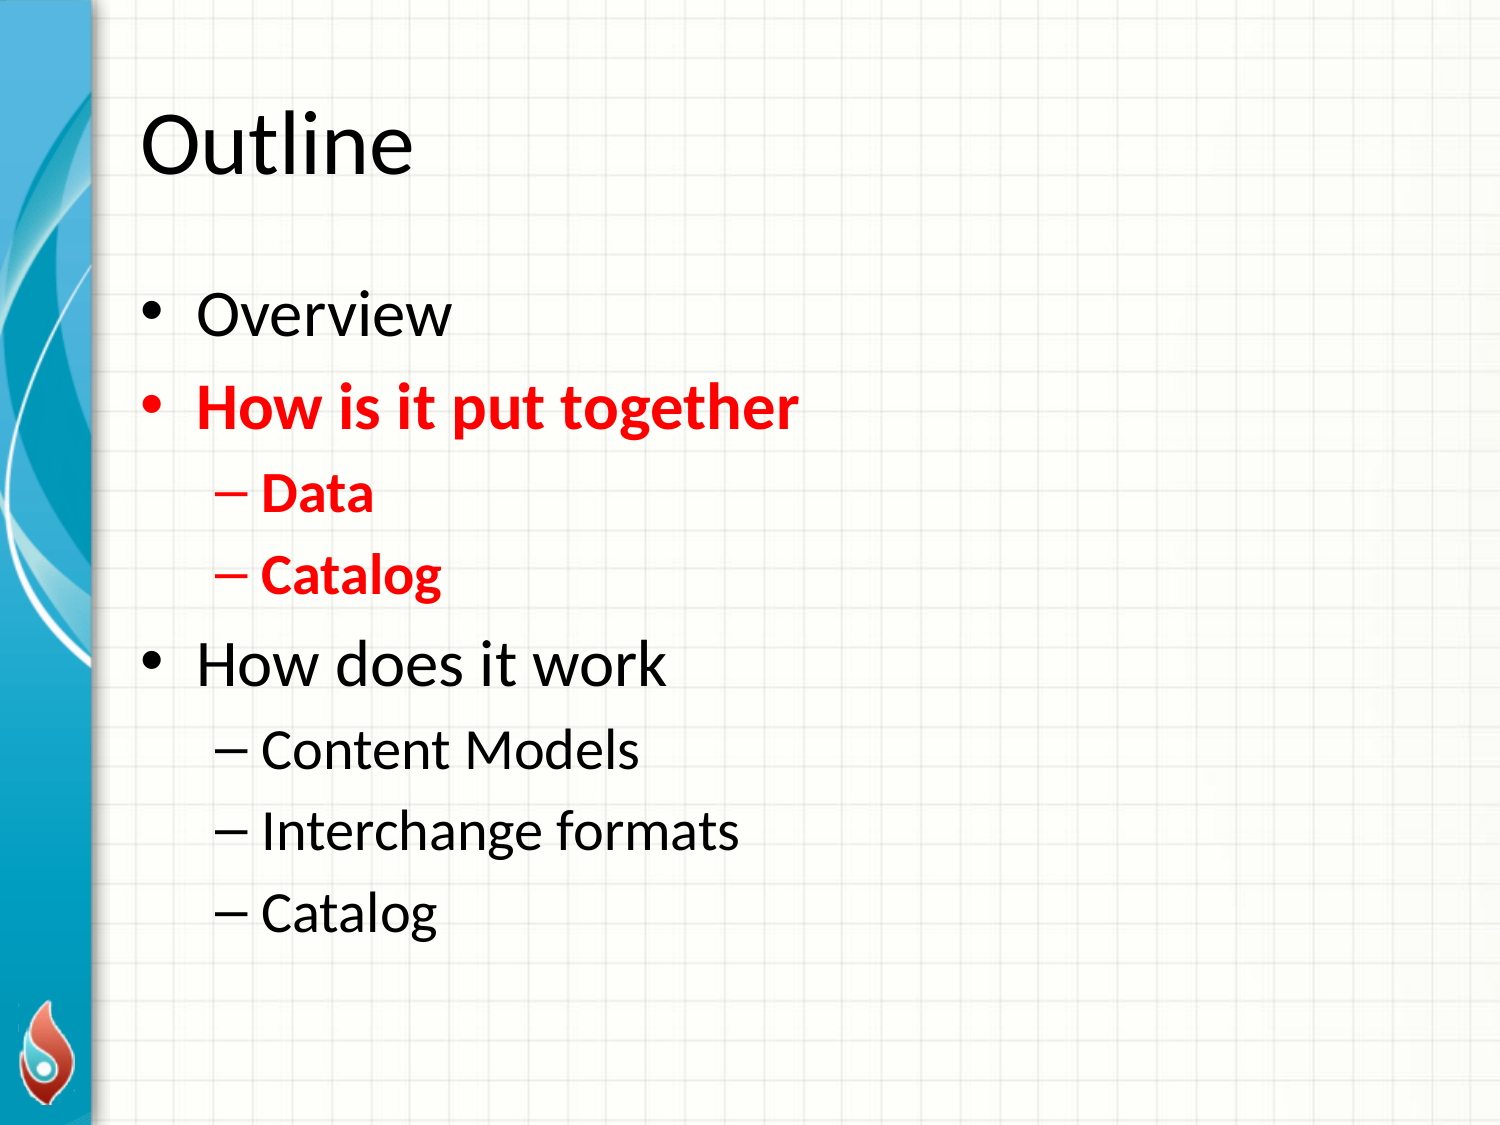

# Outline
Overview
How is it put together
Data
Catalog
How does it work
Content Models
Interchange formats
Catalog